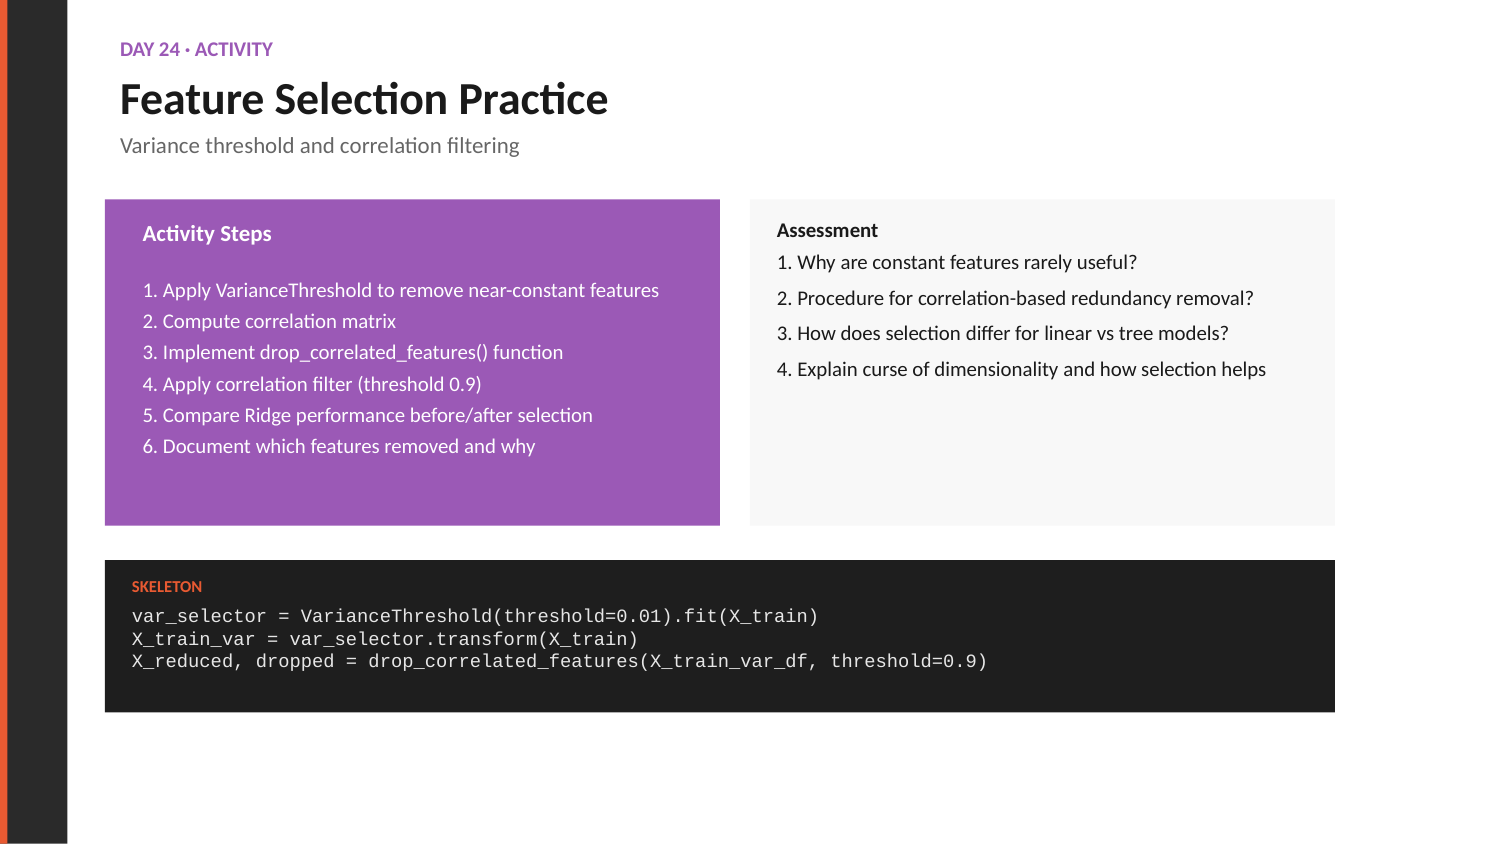

DAY 24 · ACTIVITY
Feature Selection Practice
Variance threshold and correlation filtering

Assessment
Activity Steps
1. Why are constant features rarely useful?
2. Procedure for correlation-based redundancy removal?
3. How does selection differ for linear vs tree models?
4. Explain curse of dimensionality and how selection helps
1. Apply VarianceThreshold to remove near-constant features
2. Compute correlation matrix
3. Implement drop_correlated_features() function
4. Apply correlation filter (threshold 0.9)
5. Compare Ridge performance before/after selection
6. Document which features removed and why

SKELETON
var_selector = VarianceThreshold(threshold=0.01).fit(X_train)
X_train_var = var_selector.transform(X_train)
X_reduced, dropped = drop_correlated_features(X_train_var_df, threshold=0.9)